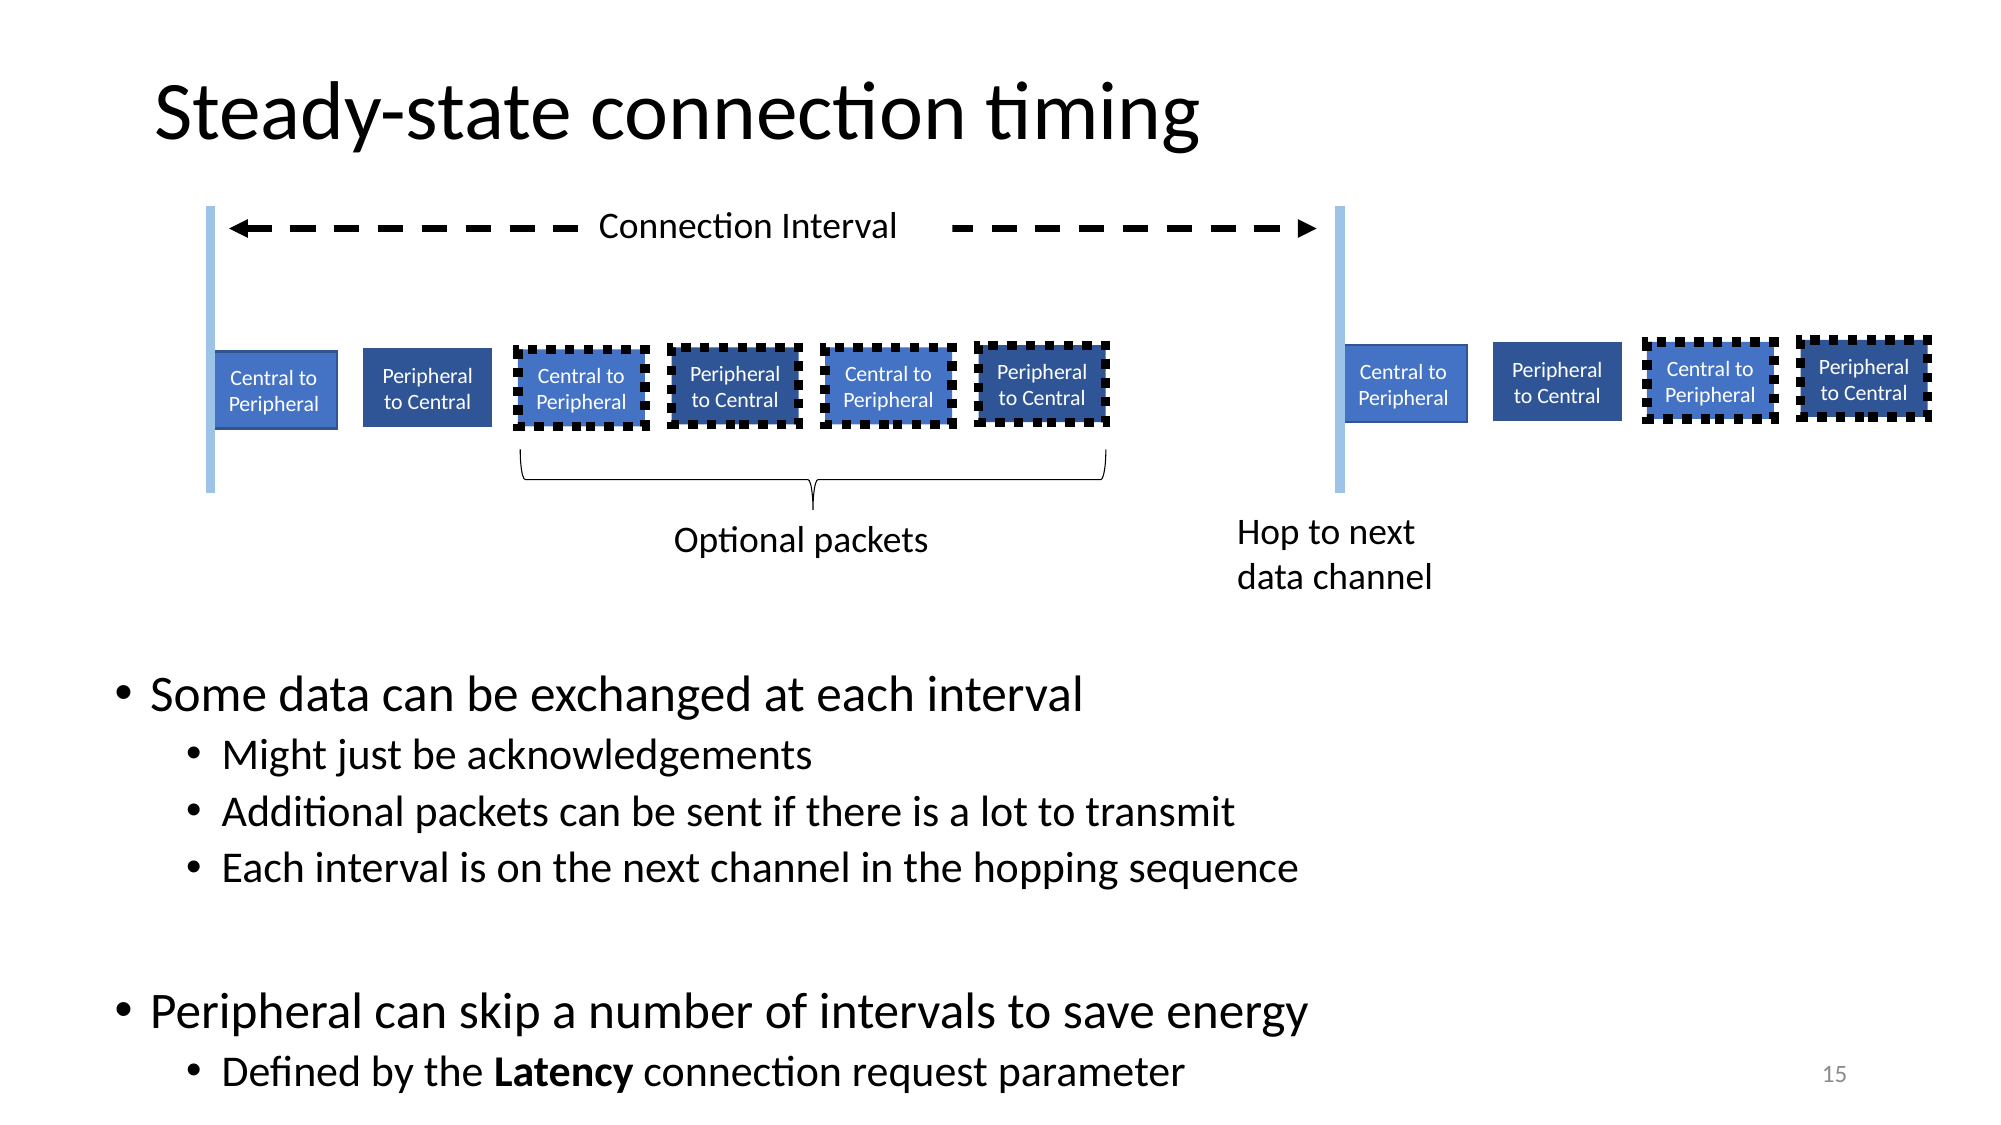

# Steady-state connection timing

Connection Interval
Peripheral to Central
Central to Peripheral
Peripheral to Central
Peripheral to Central
Central to Peripheral
Central to Peripheral
Peripheral to Central
Peripheral to Central
Central to Peripheral
Central to Peripheral
Hop to next data channel
Optional packets
Some data can be exchanged at each interval
Might just be acknowledgements
Additional packets can be sent if there is a lot to transmit
Each interval is on the next channel in the hopping sequence

Peripheral can skip a number of intervals to save energy
Defined by the Latency connection request parameter
15